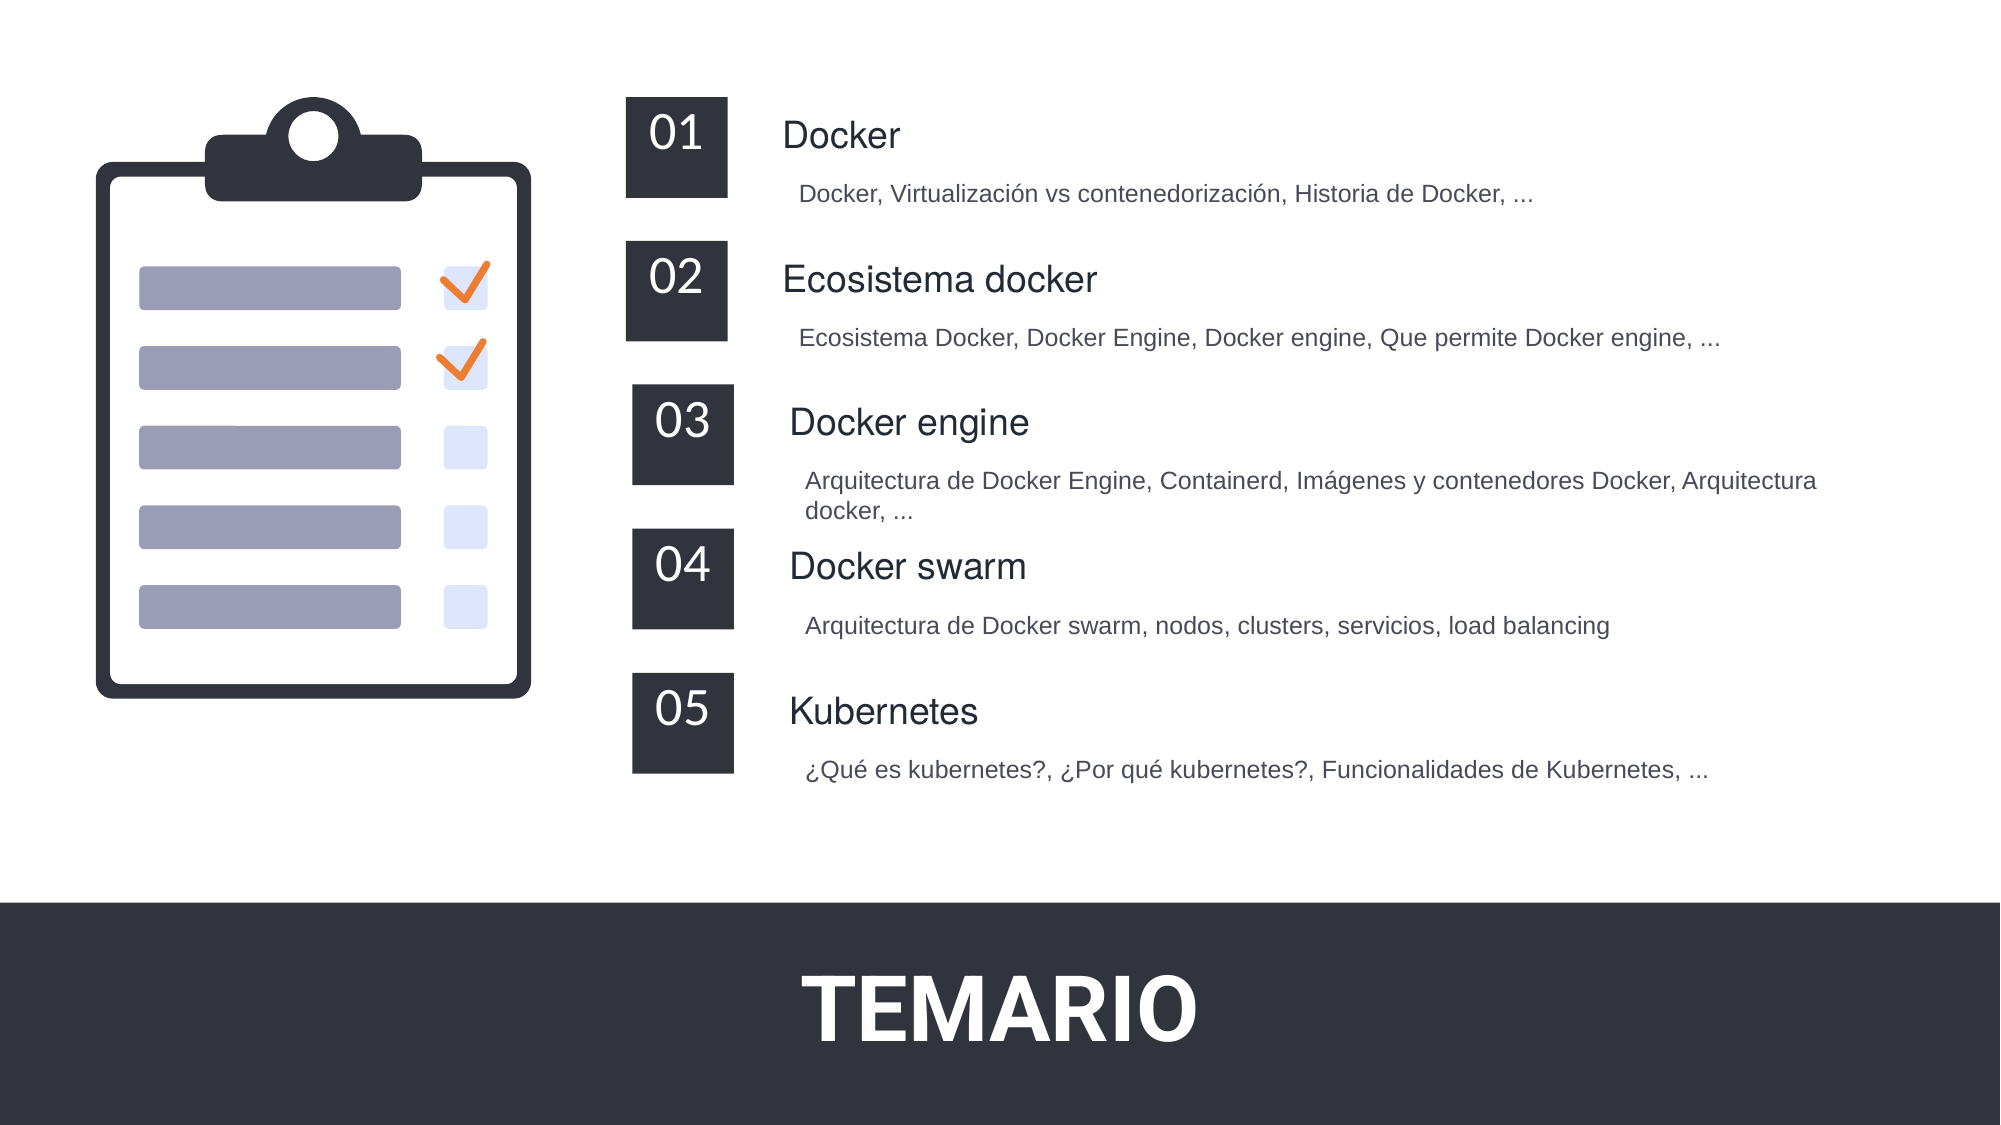

01
Docker
Docker, Virtualización vs contenedorización, Historia de Docker, ...
02
Ecosistema docker
Ecosistema Docker, Docker Engine, Docker engine, Que permite Docker engine, ...
03
Docker engine
Arquitectura de Docker Engine, Containerd, Imágenes y contenedores Docker, Arquitectura docker, ...
04
Docker swarm
Arquitectura de Docker swarm, nodos, clusters, servicios, load balancing
05
Kubernetes
¿Qué es kubernetes?, ¿Por qué kubernetes?, Funcionalidades de Kubernetes, ...
# TEMARIO